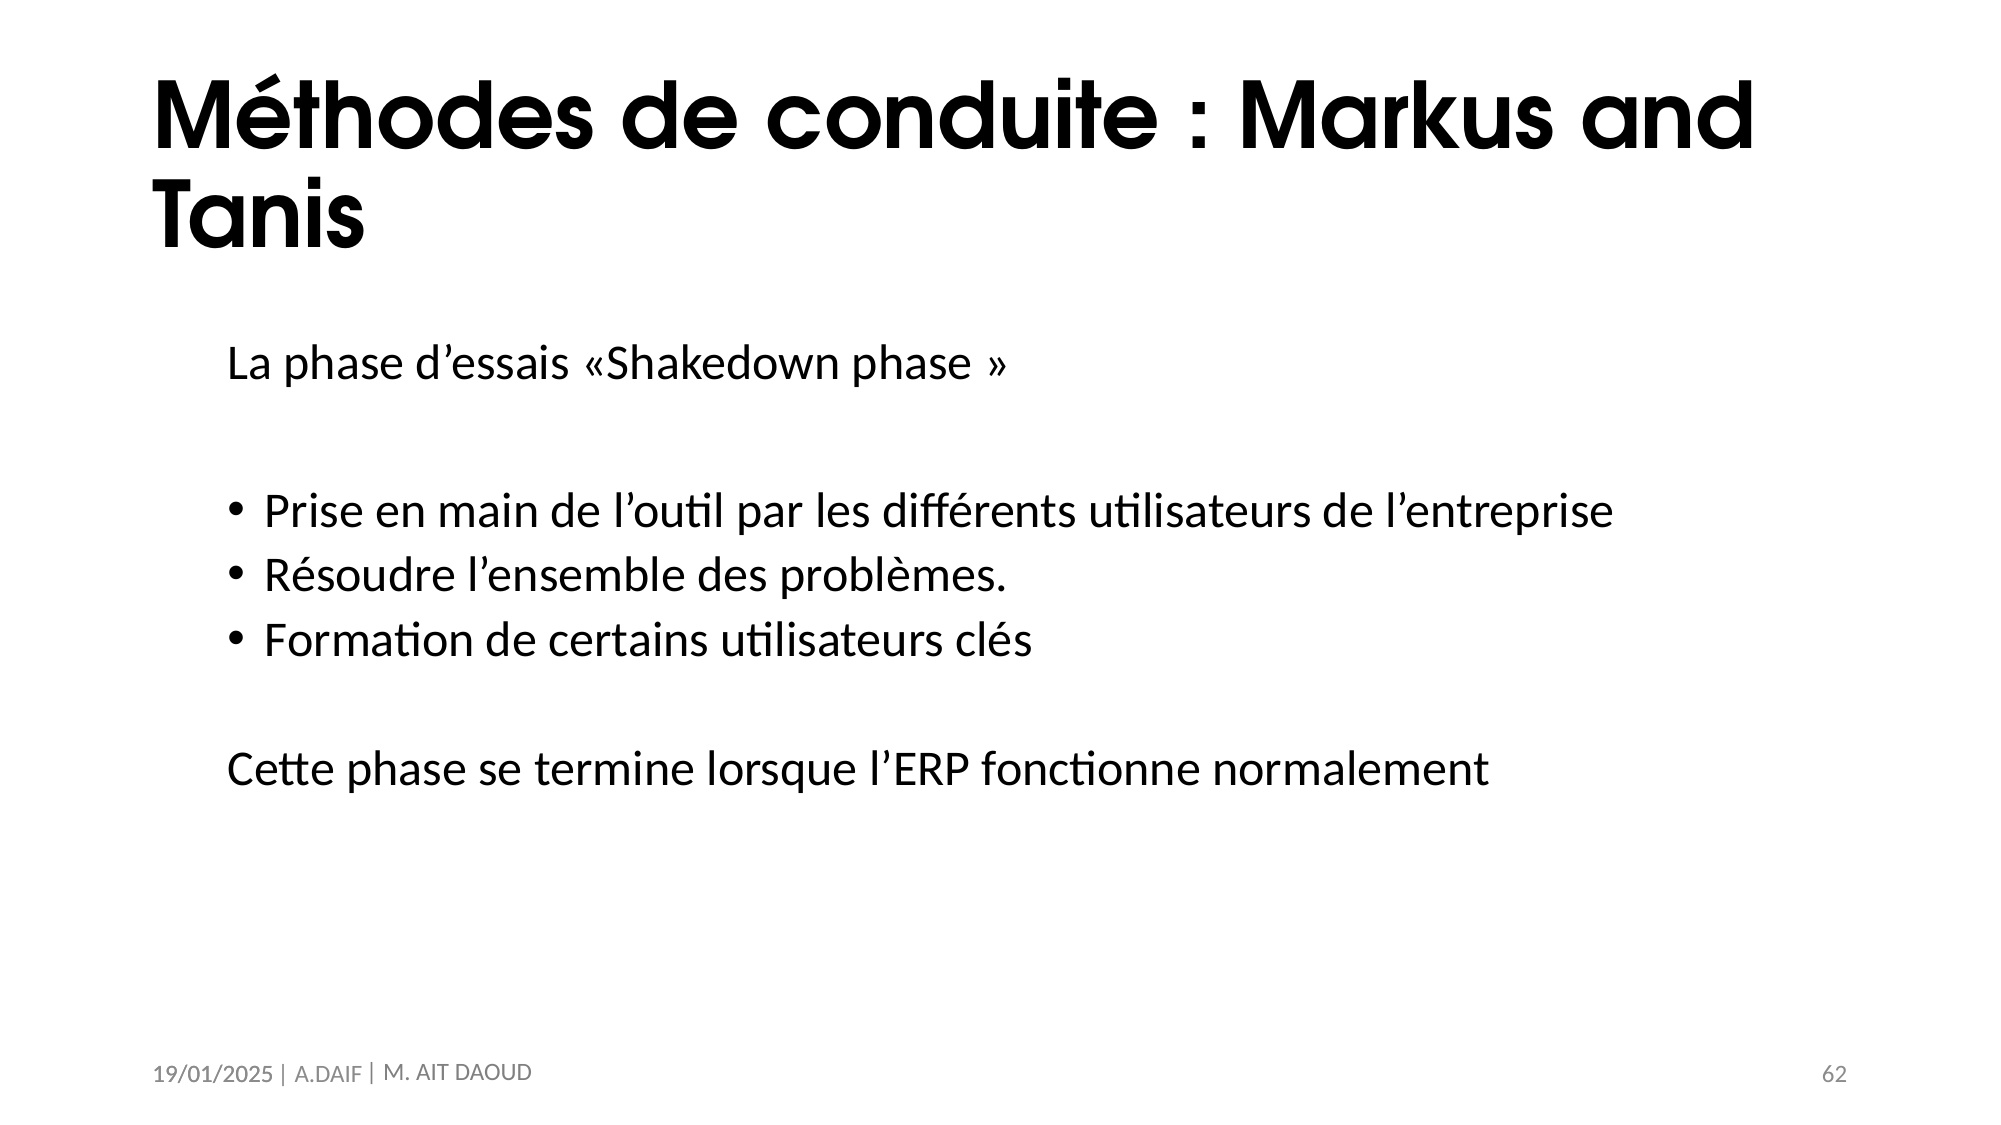

# Méthodes de conduite : Markus and Tanis
La phase d’essais «Shakedown phase »

Prise en main de l’outil par les différents utilisateurs de l’entreprise
Résoudre l’ensemble des problèmes.
Formation de certains utilisateurs clés

Cette phase se termine lorsque l’ERP fonctionne normalement

19/01/2025
62